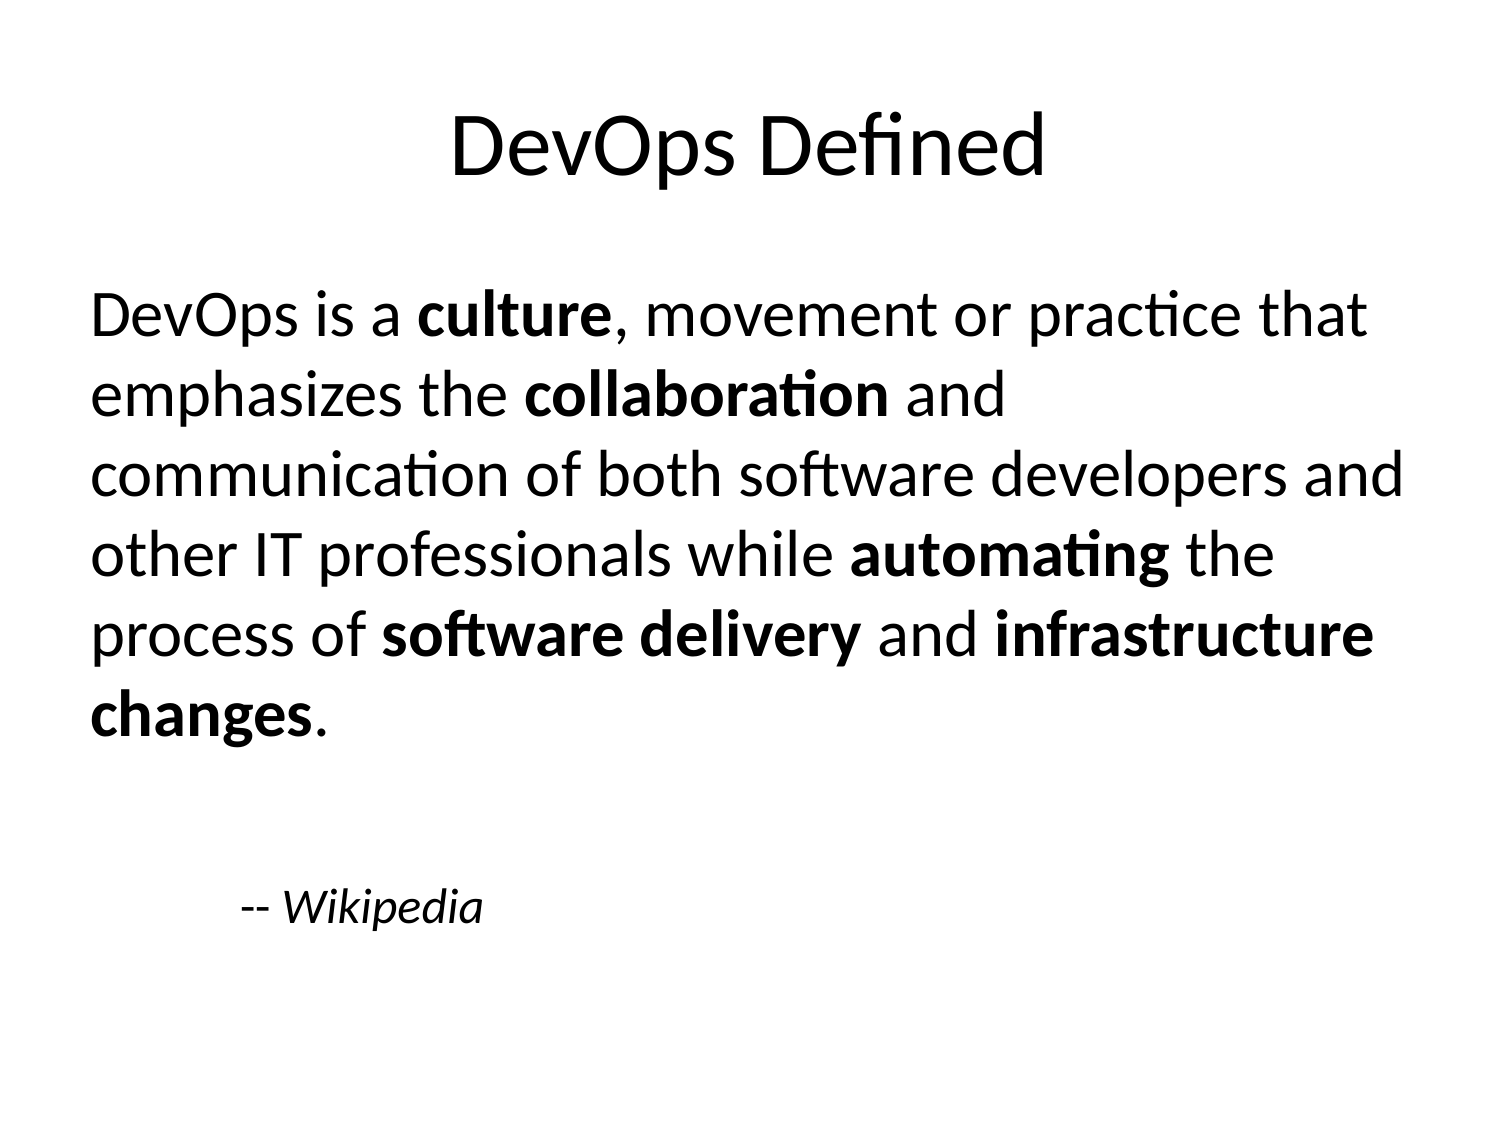

# DevOps Defined
DevOps is a culture, movement or practice that emphasizes the collaboration and communication of both software developers and other IT professionals while automating the process of software delivery and infrastructure changes.

	-- Wikipedia